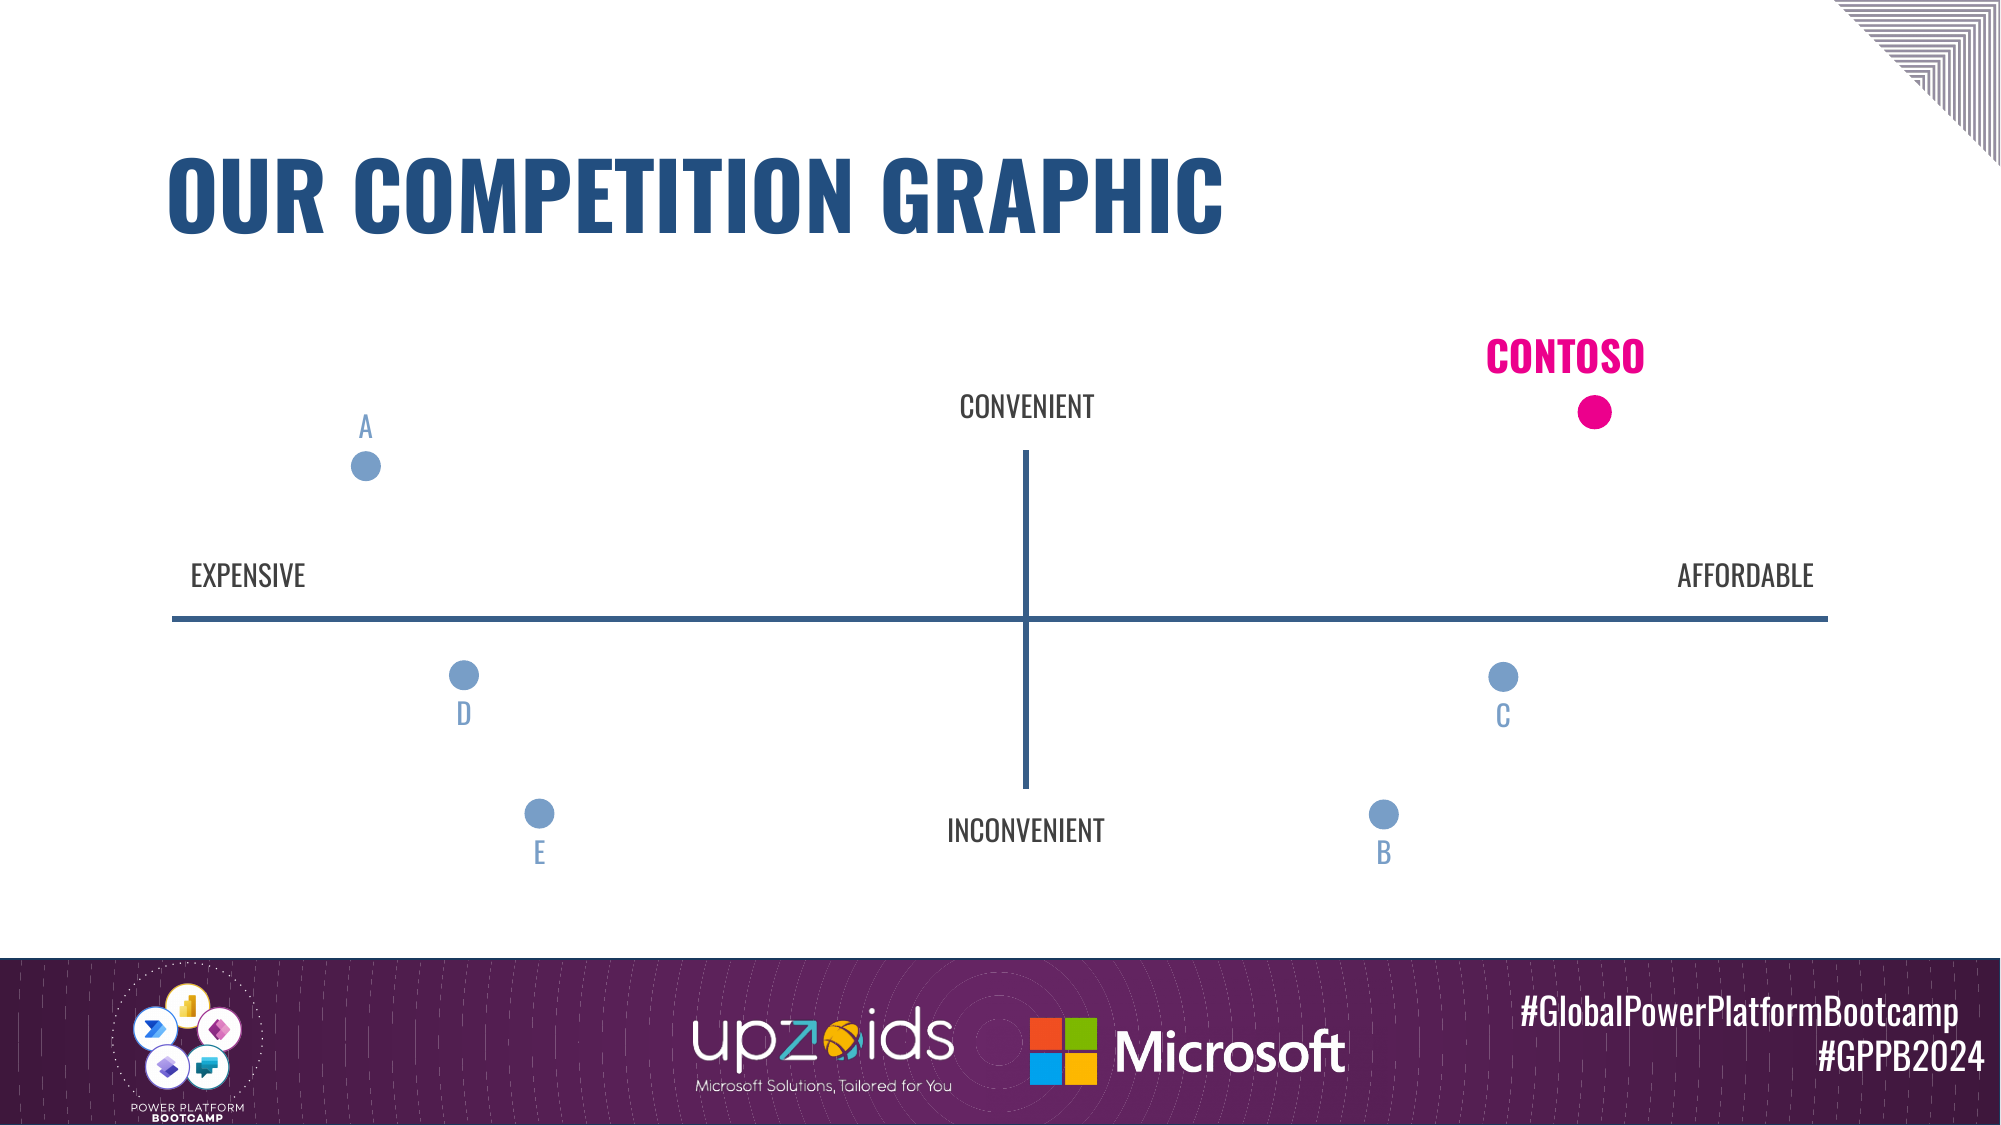

# OUR COMPETITION GRAPHIC
CONTOSO

CONVENIENT
A

EXPENSIVE
AFFORDABLE

D

C

E

B
INCONVENIENT